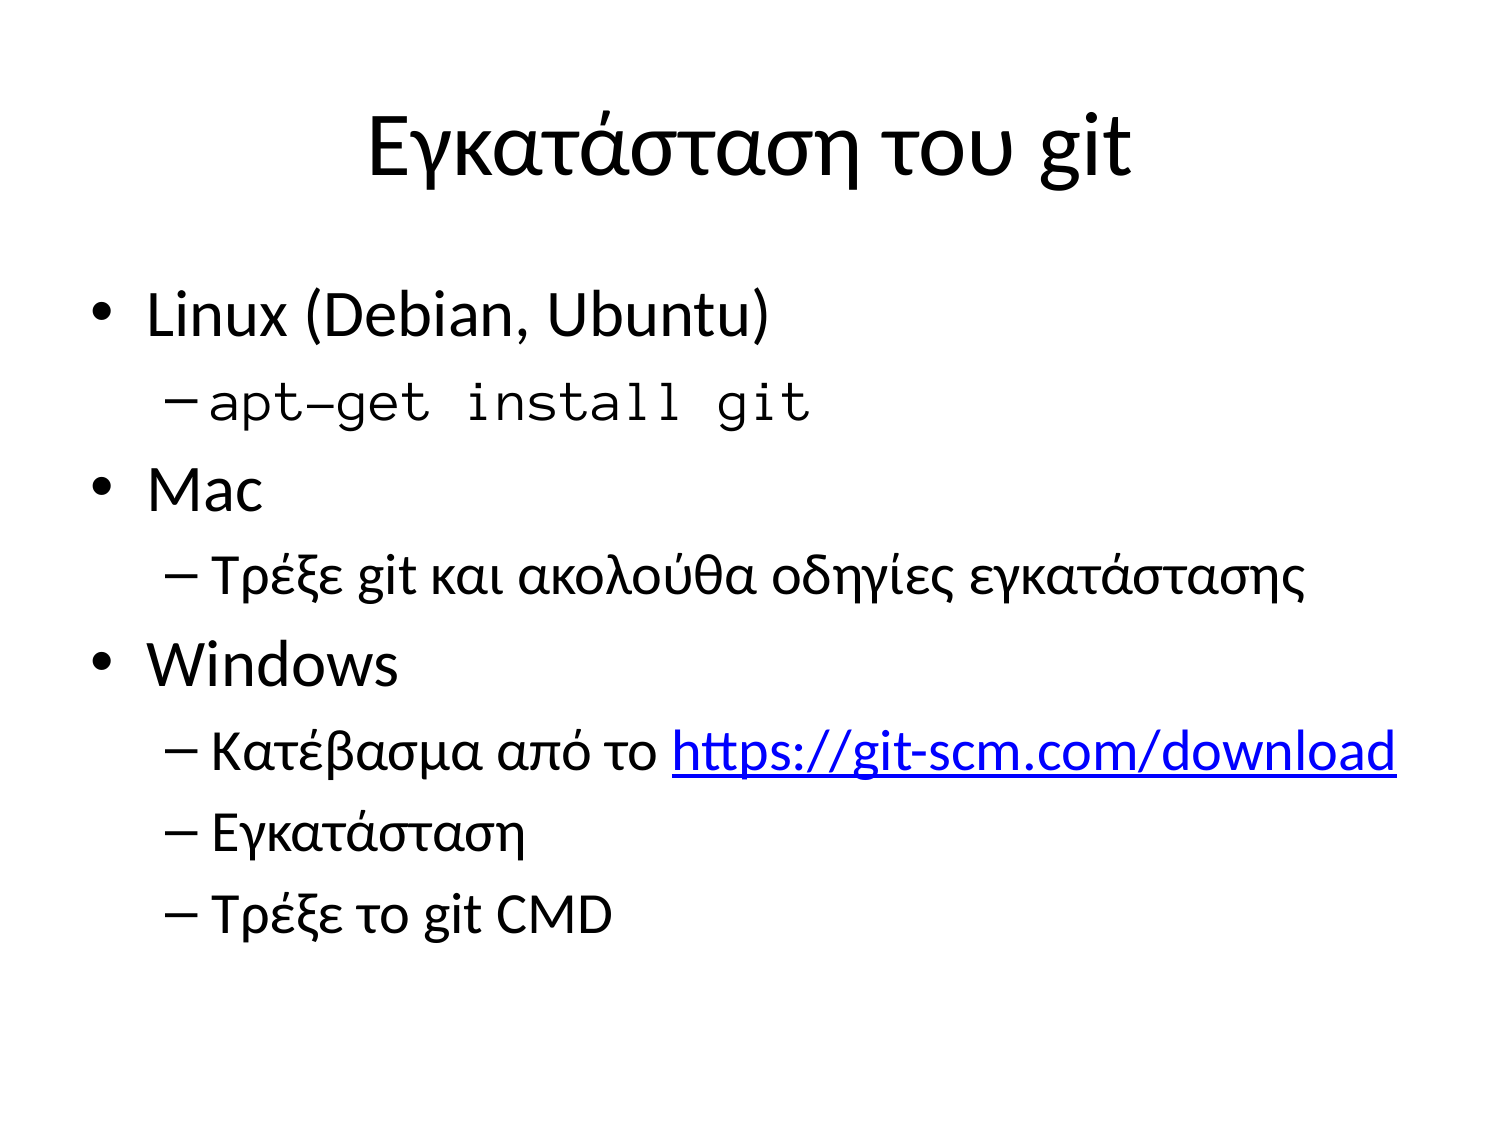

# Εγκατάσταση του git
Linux (Debian, Ubuntu)
apt-get install git
Mac
Τρέξε git και ακολούθα οδηγίες εγκατάστασης
Windows
Κατέβασμα από το https://git-scm.com/download
Εγκατάσταση
Τρέξε το git CMD